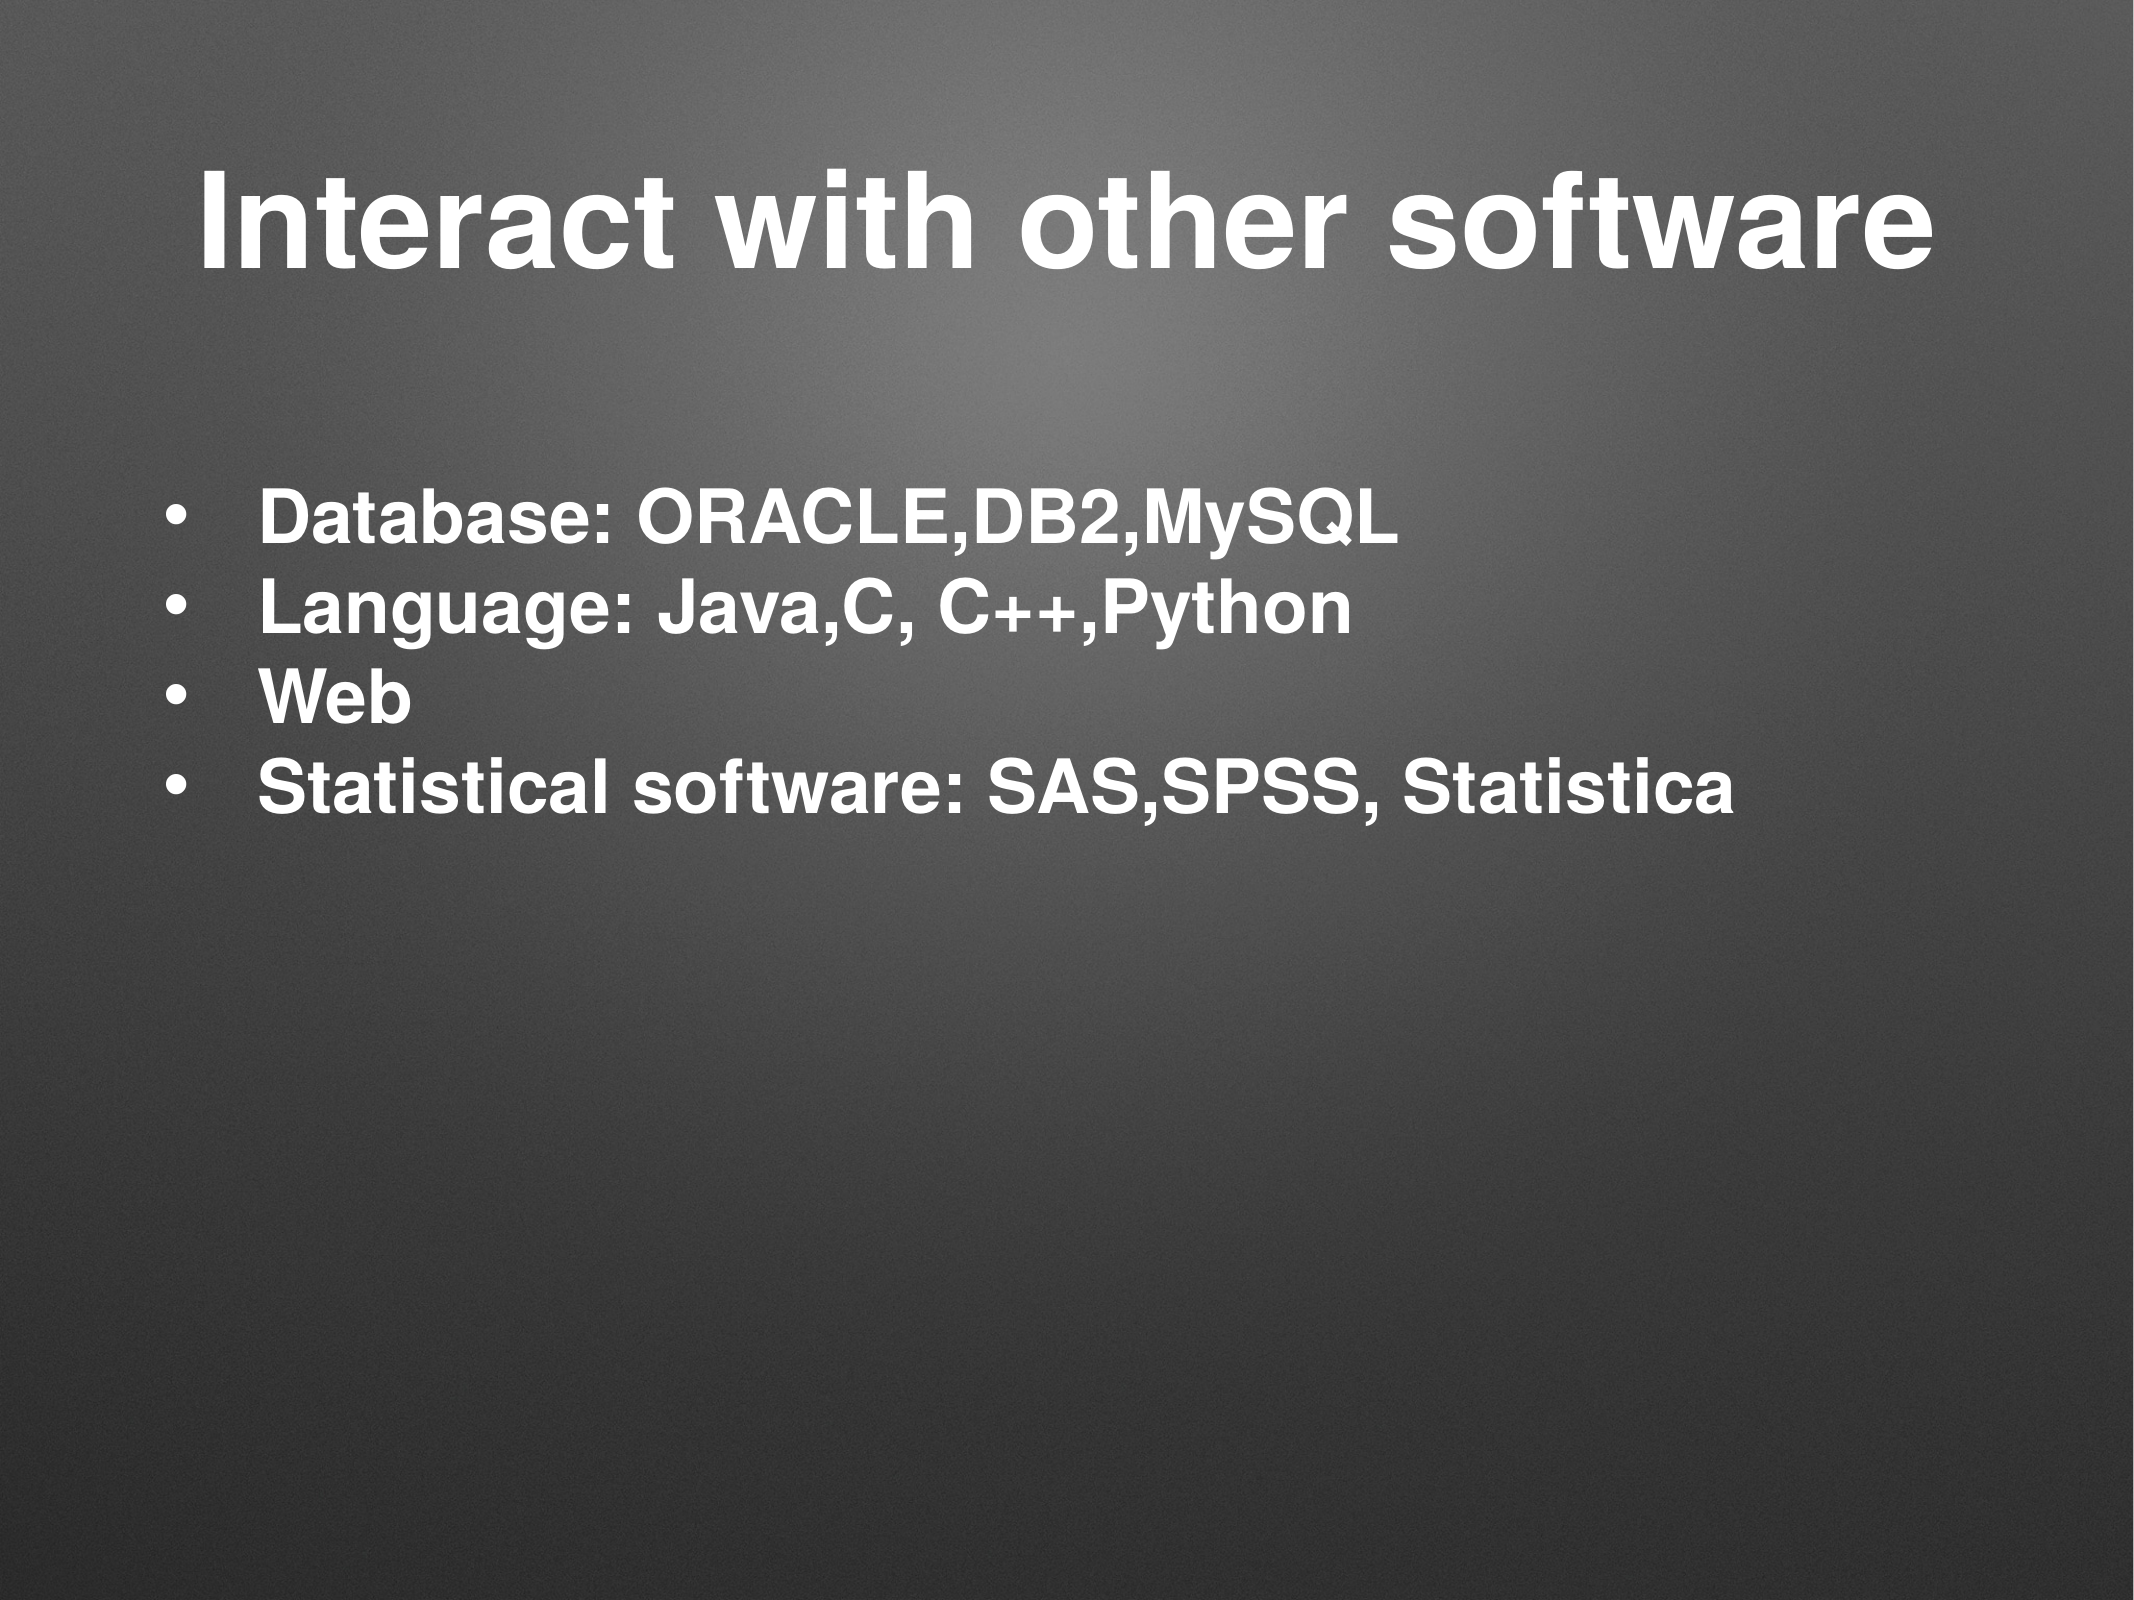

# Interact with other software
Database: ORACLE,DB2,MySQL
Language: Java,C, C++,Python
Web
Statistical software: SAS,SPSS, Statistica